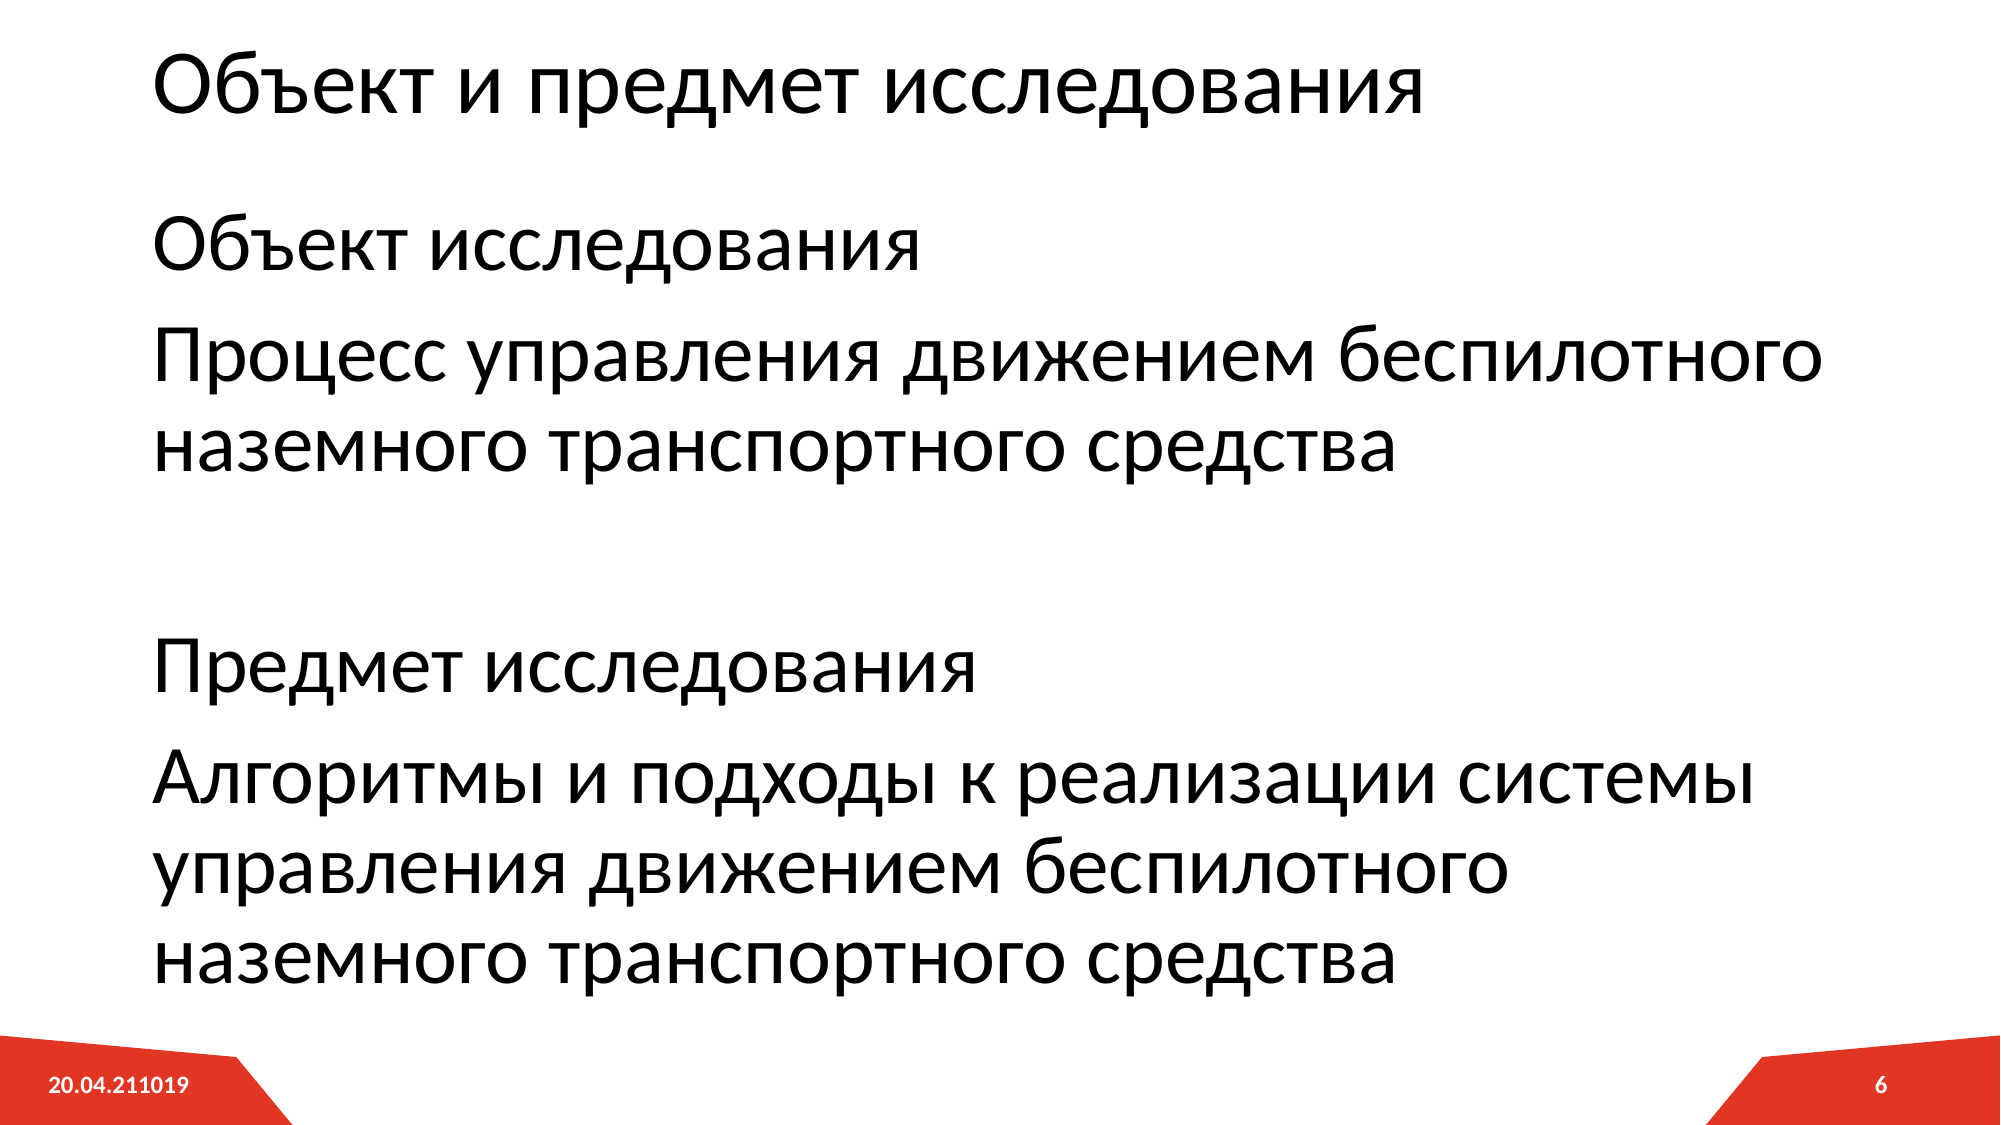

# Объект и предмет исследования
Объект исследования
Процесс управления движением беспилотного наземного транспортного средства

Предмет исследования
Алгоритмы и подходы к реализации системы управления движением беспилотного наземного транспортного средства
6
20.04.211019